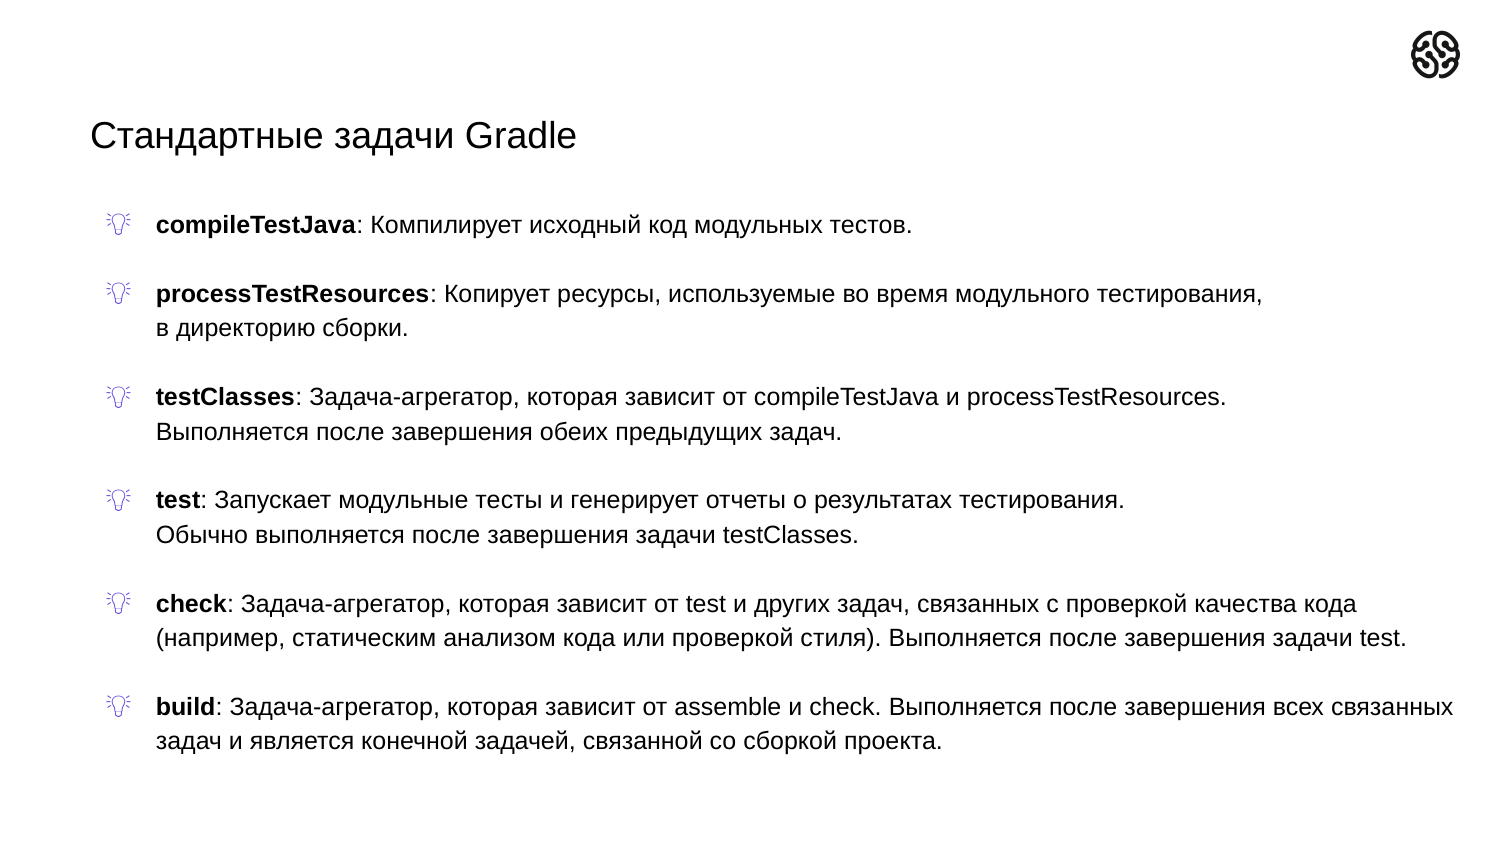

# Стандартные задачи Gradle

compileTestJava: Компилирует исходный код модульных тестов.

processTestResources: Копирует ресурсы, используемые во время модульного тестирования,
в директорию сборки.

testClasses: Задача-агрегатор, которая зависит от compileTestJava и processTestResources.
Выполняется после завершения обеих предыдущих задач.

test: Запускает модульные тесты и генерирует отчеты о результатах тестирования.
Обычно выполняется после завершения задачи testClasses.

check: Задача-агрегатор, которая зависит от test и других задач, связанных с проверкой качества кода (например, статическим анализом кода или проверкой стиля). Выполняется после завершения задачи test.

build: Задача-агрегатор, которая зависит от assemble и check. Выполняется после завершения всех связанных задач и является конечной задачей, связанной со сборкой проекта.